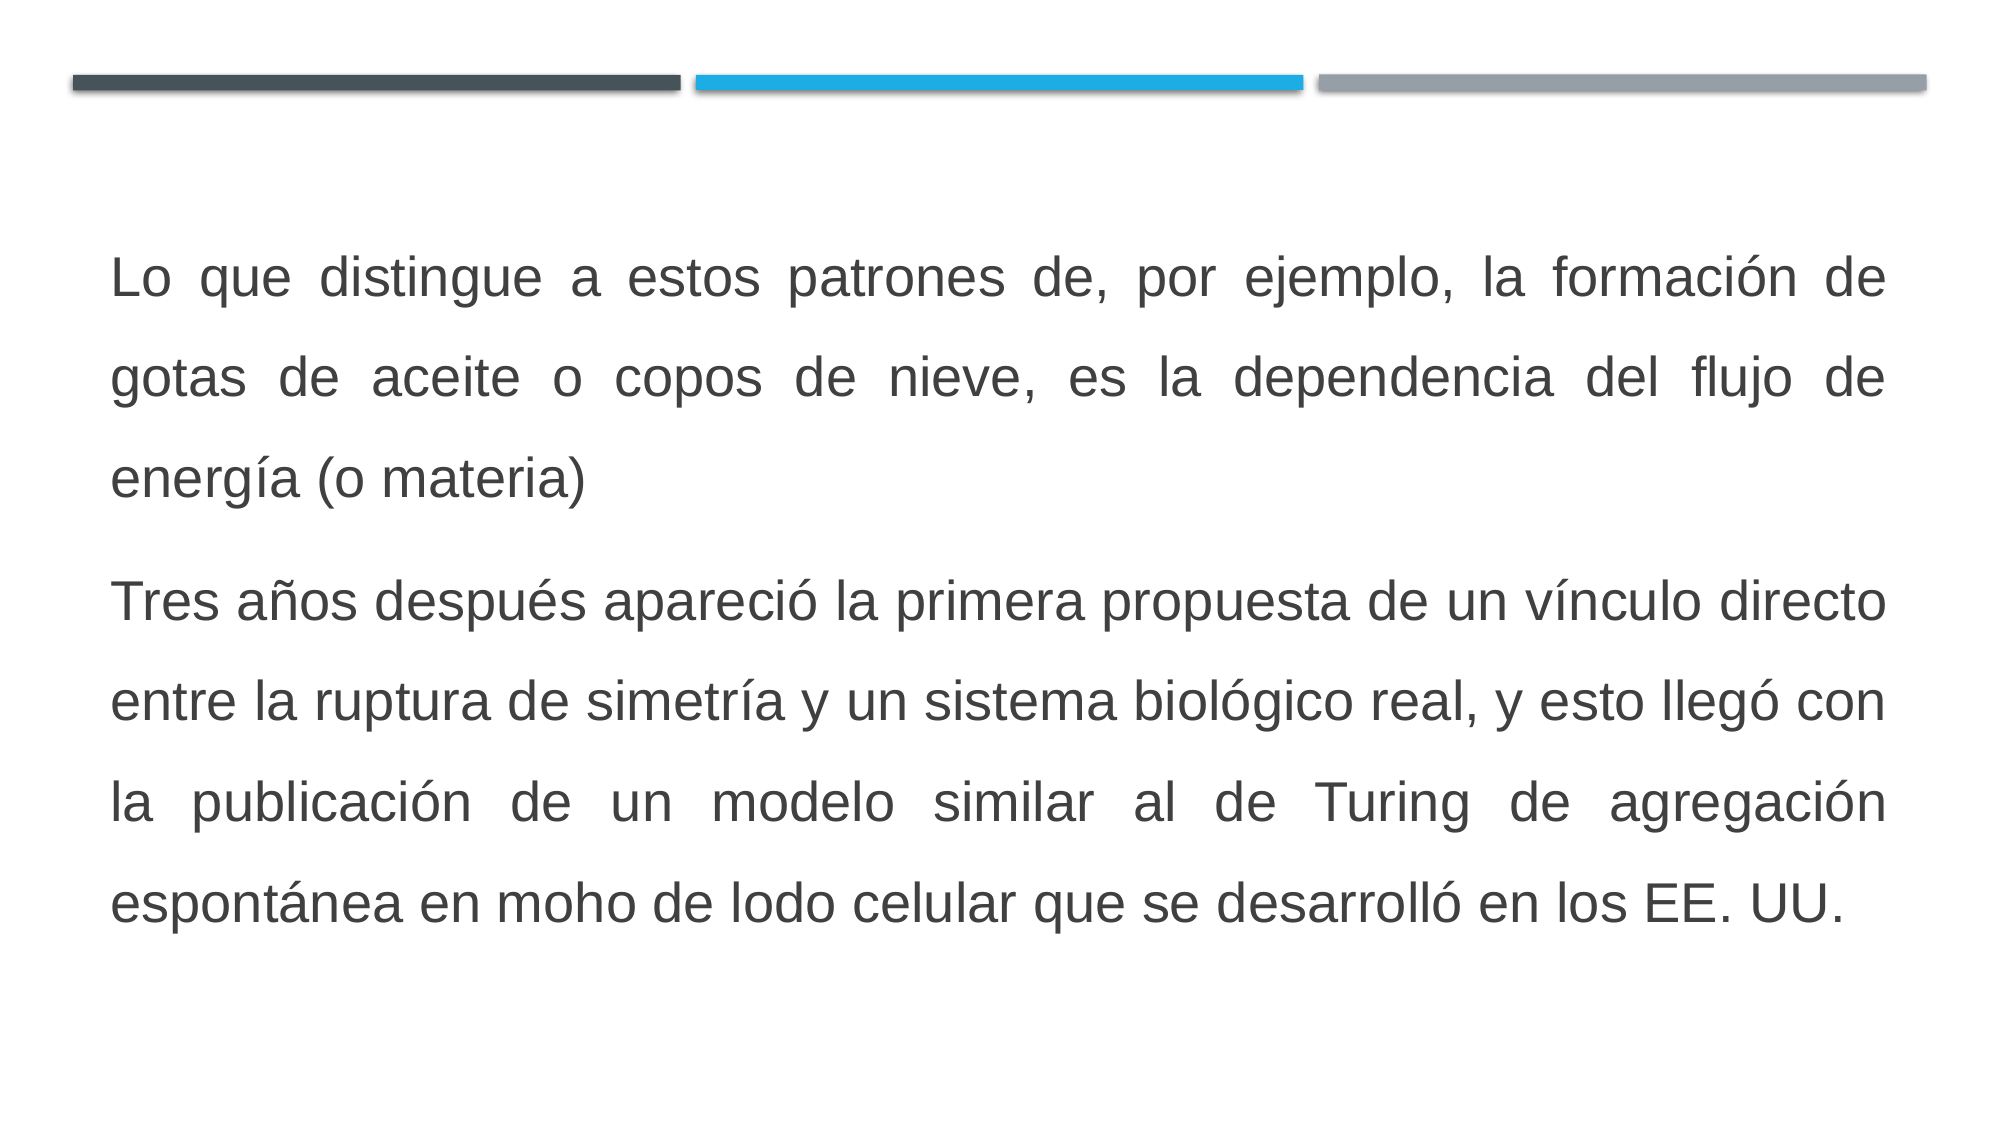

Lo que distingue a estos patrones de, por ejemplo, la formación de gotas de aceite o copos de nieve, es la dependencia del flujo de energía (o materia)
Tres años después apareció la primera propuesta de un vínculo directo entre la ruptura de simetría y un sistema biológico real, y esto llegó con la publicación de un modelo similar al de Turing de agregación espontánea en moho de lodo celular que se desarrolló en los EE. UU.